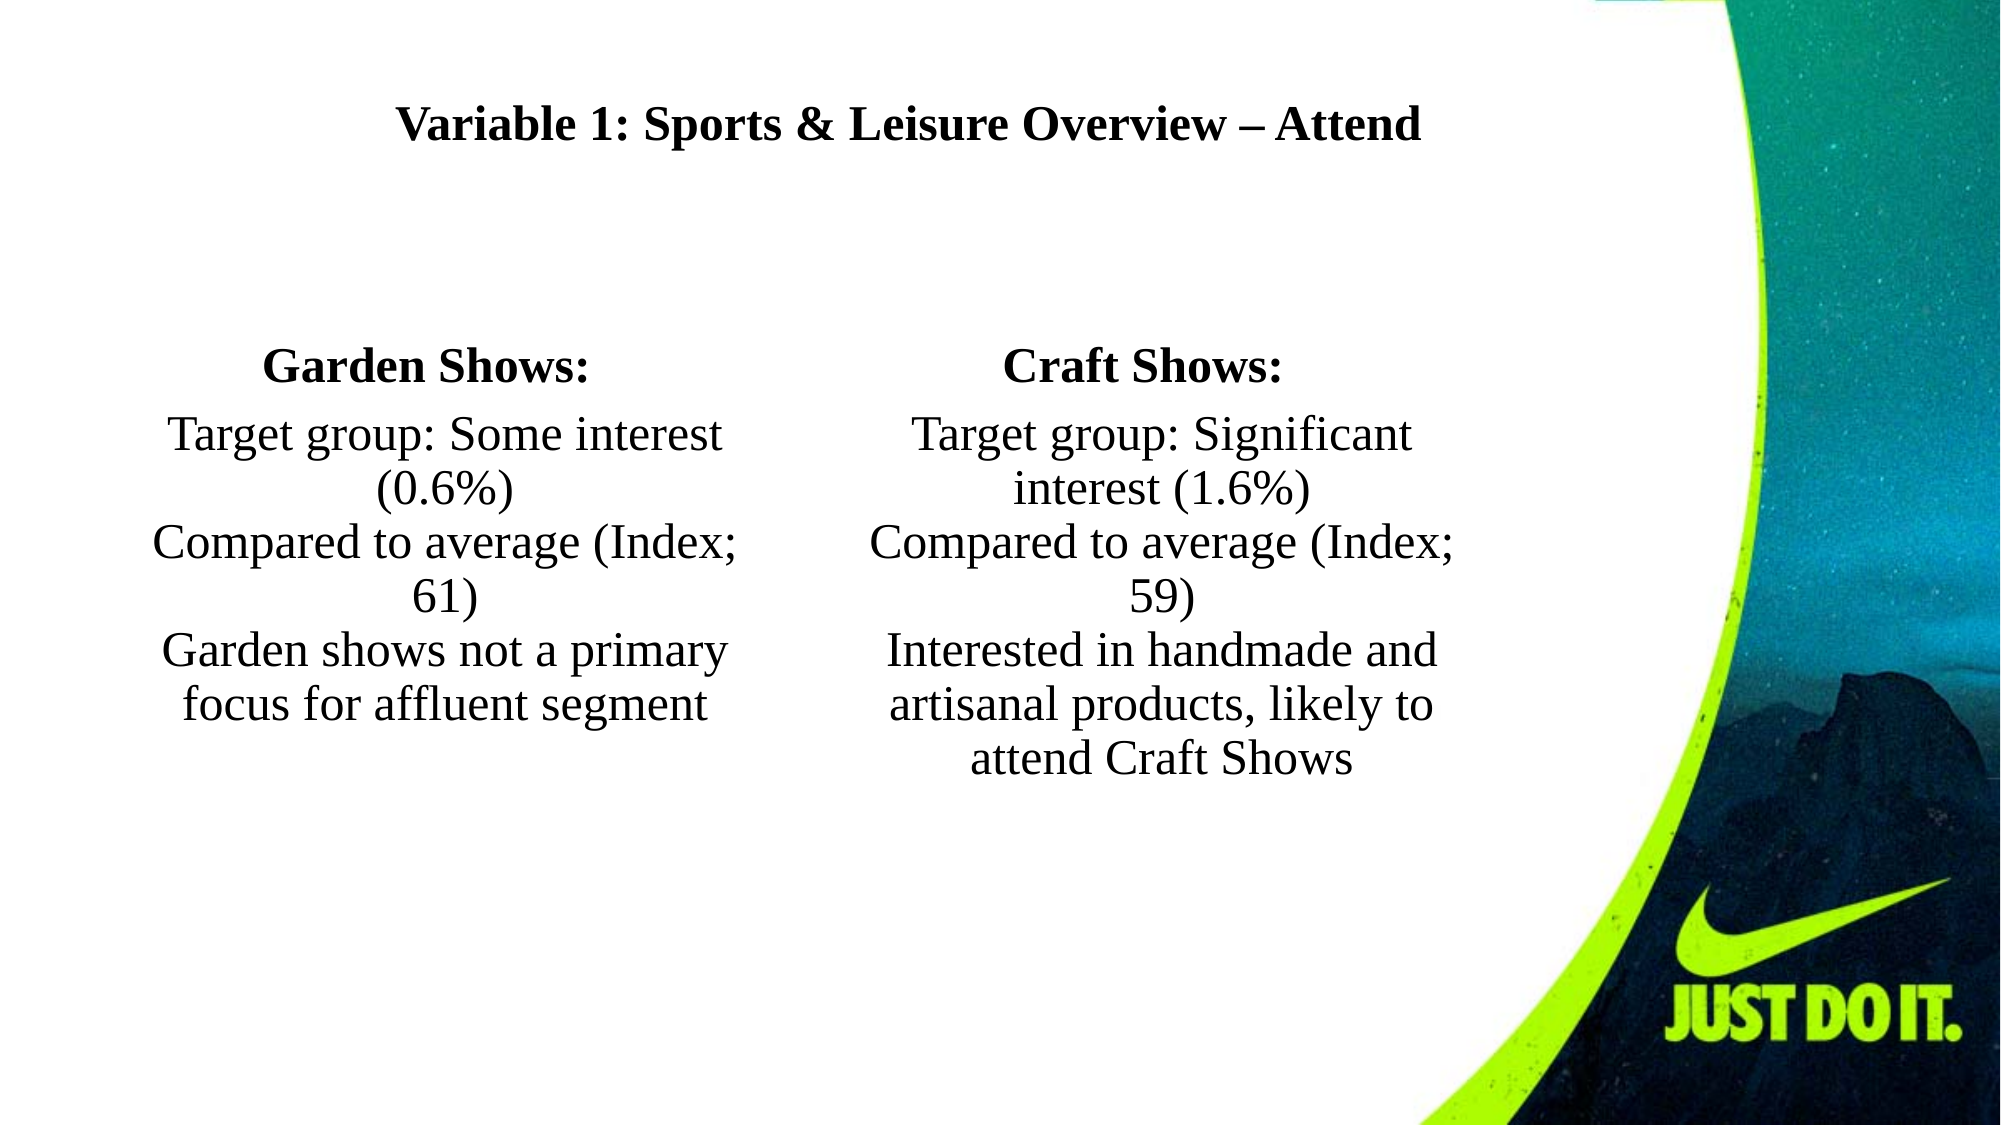

Variable 1: Sports & Leisure Overview – Attend
Garden Shows:​
Craft Shows:
Target group: Some interest (0.6%)
Compared to average (Index; 61)
Garden shows not a primary focus for affluent segment
Target group: Significant interest (1.6%)
Compared to average (Index; 59)
Interested in handmade and artisanal products, likely to attend Craft Shows